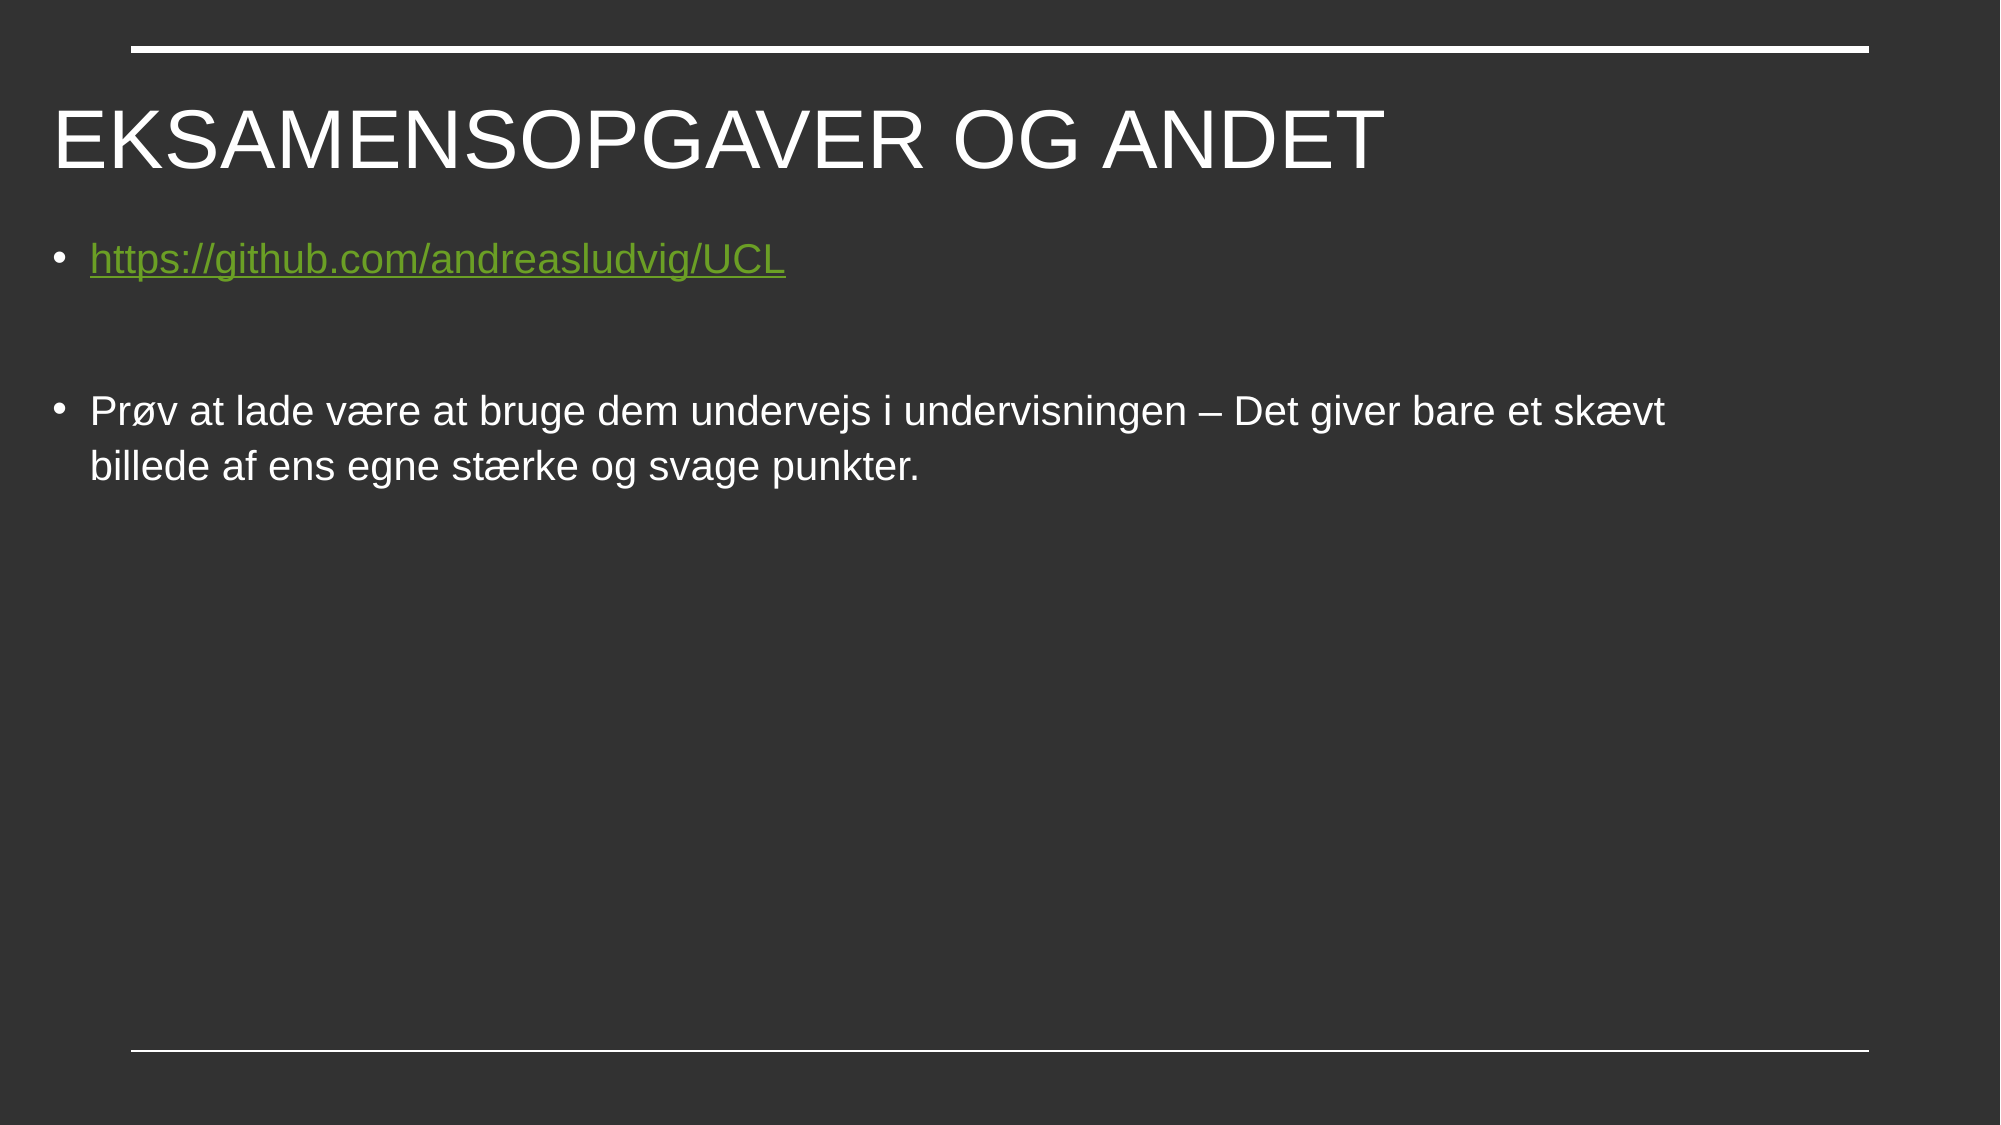

# Eksamensopgaver og andet
https://github.com/andreasludvig/UCL

Prøv at lade være at bruge dem undervejs i undervisningen – Det giver bare et skævt billede af ens egne stærke og svage punkter.